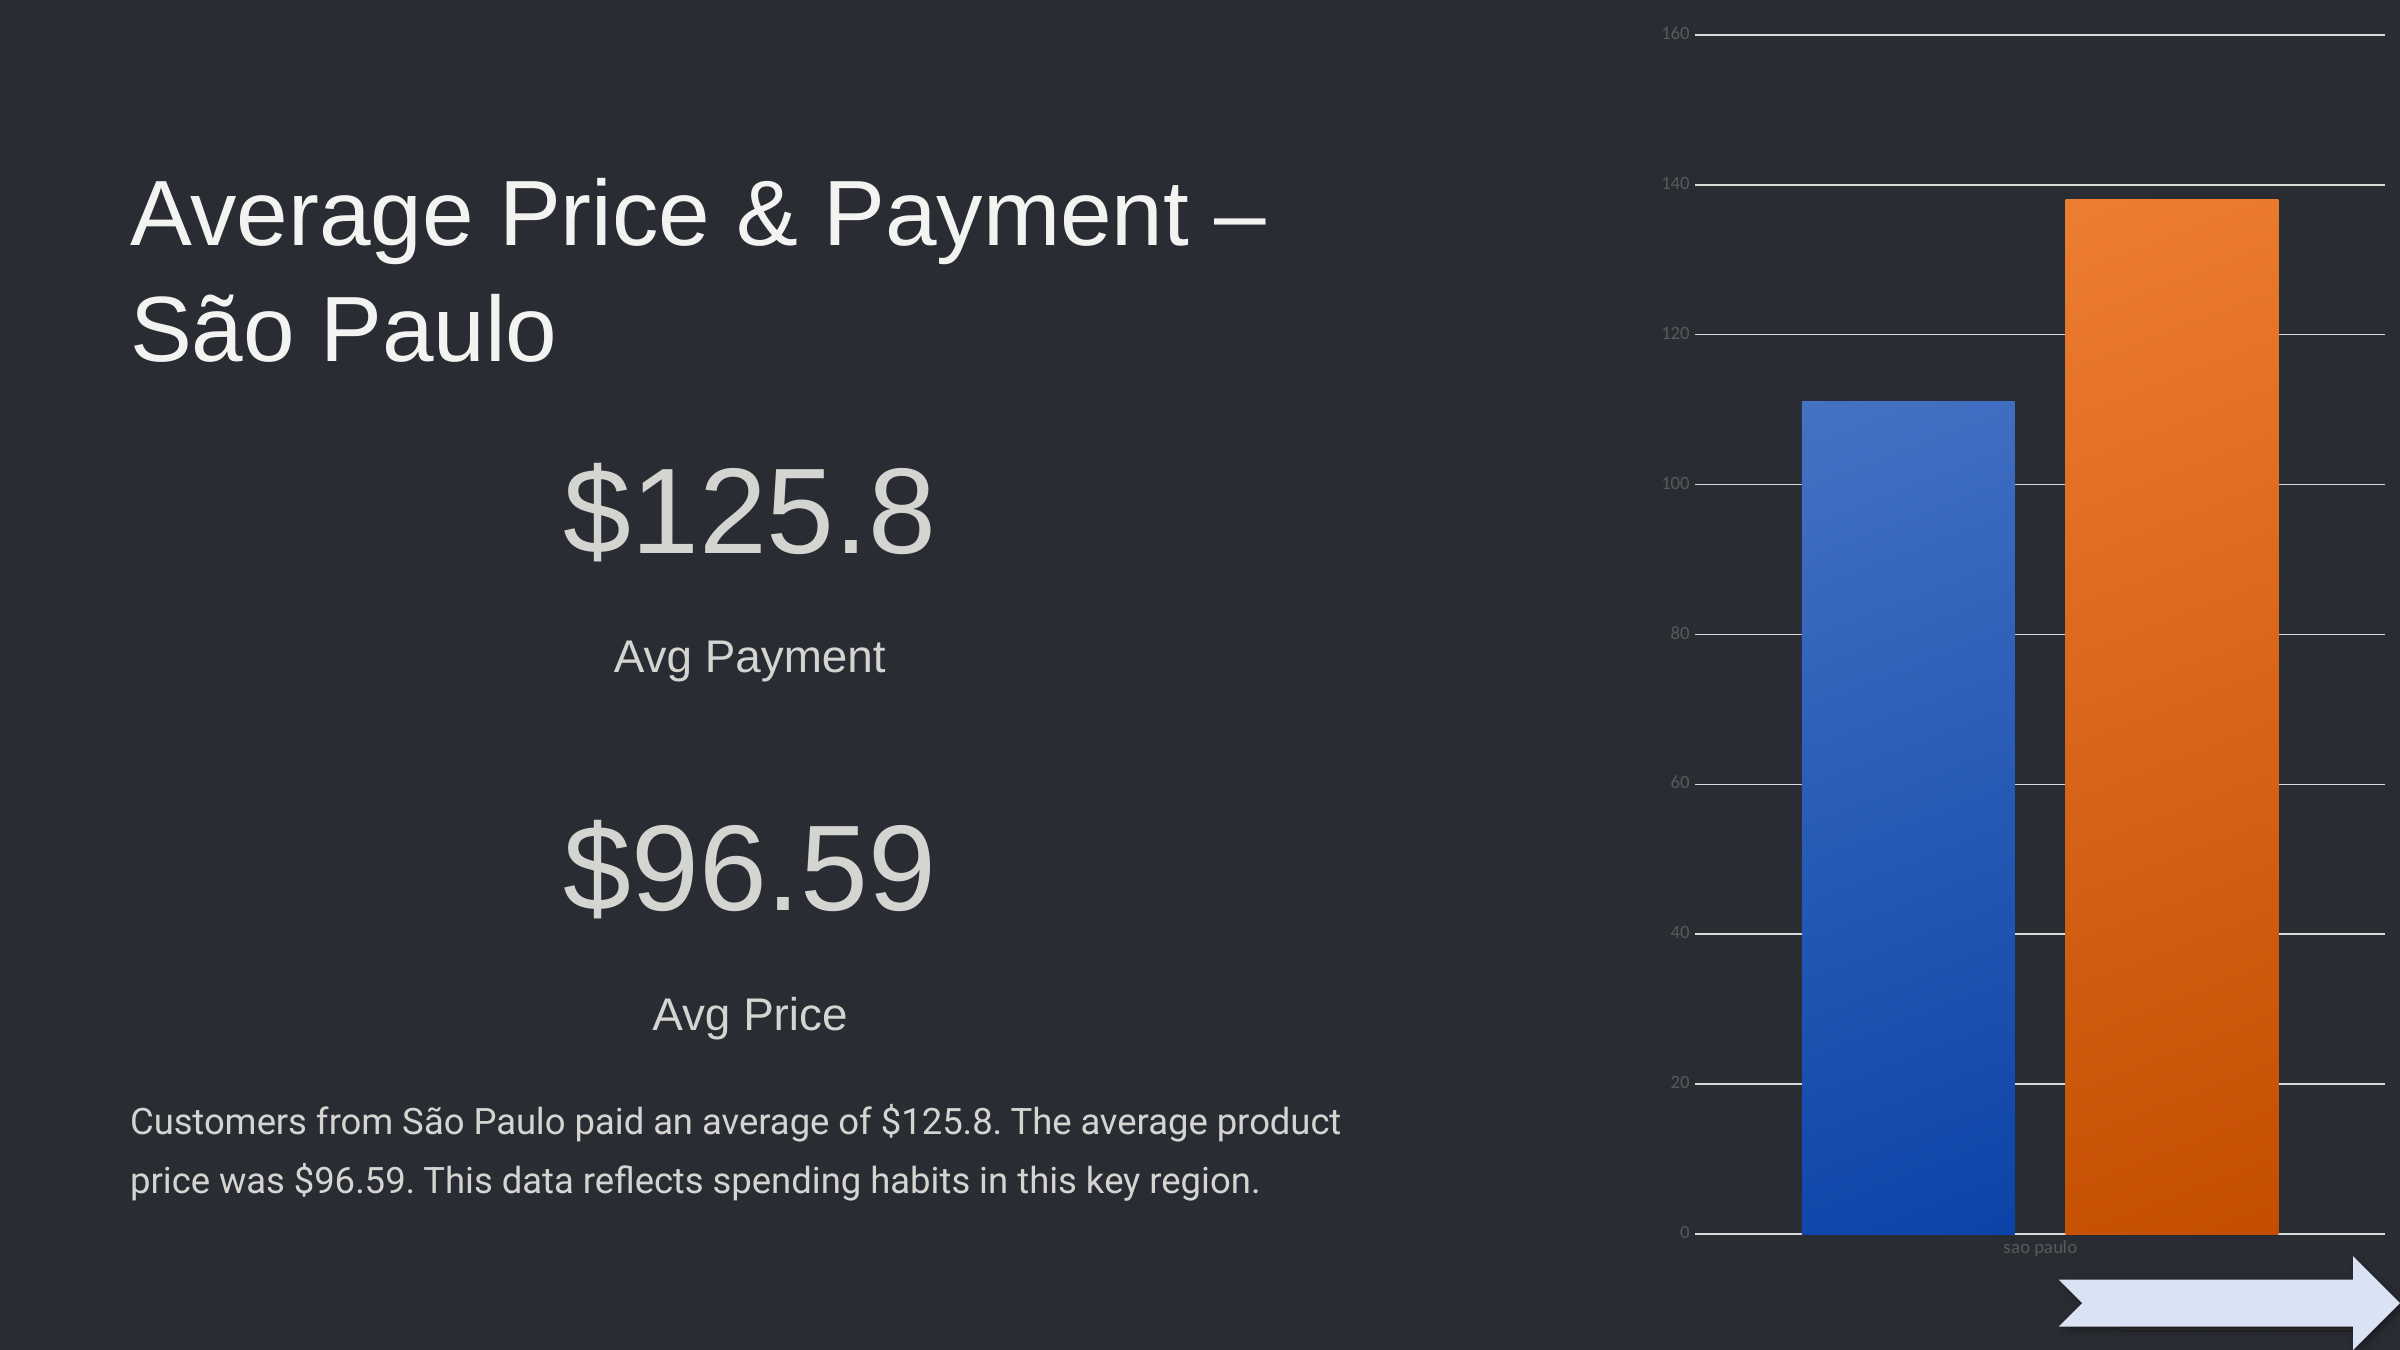

### Chart

| Category | Average of order items price | Average of order payment value |
|---|---|---|
| sao paulo | 111.14405431559904 | 138.10837174136557 |
Average Price & Payment – São Paulo
$125.8
Avg Payment
$96.59
Avg Price
Customers from São Paulo paid an average of $125.8. The average product price was $96.59. This data reflects spending habits in this key region.